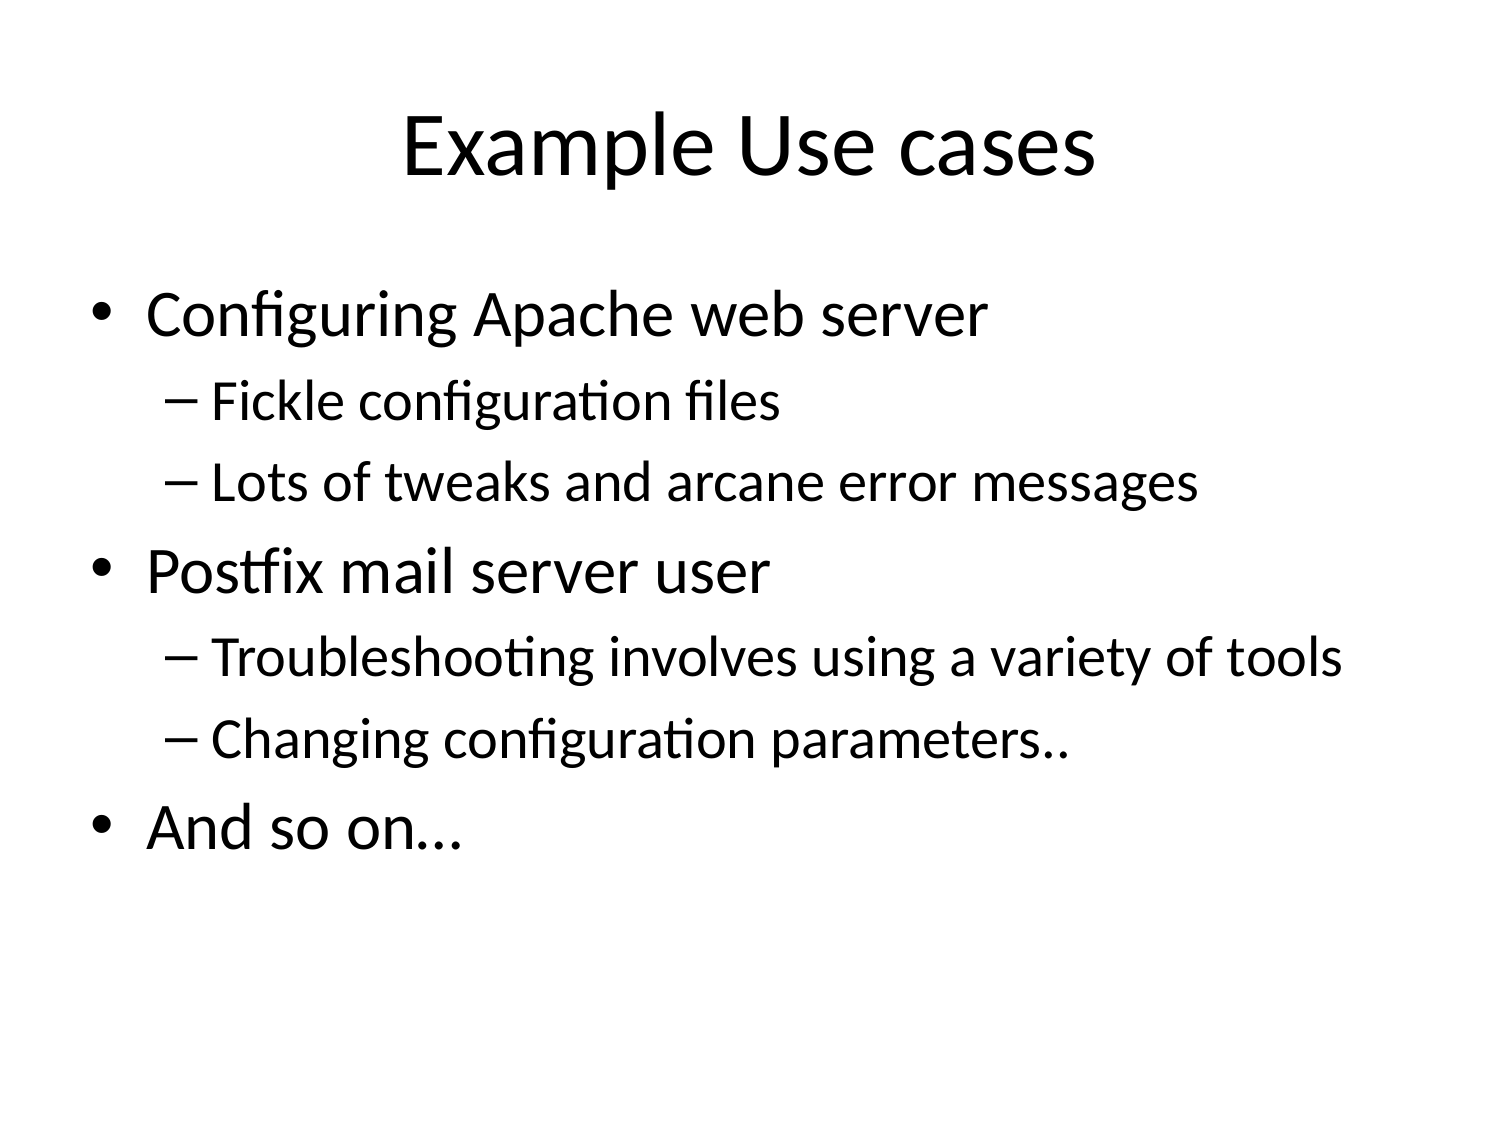

# Example Use cases
Configuring Apache web server
Fickle configuration files
Lots of tweaks and arcane error messages
Postfix mail server user
Troubleshooting involves using a variety of tools
Changing configuration parameters..
And so on…